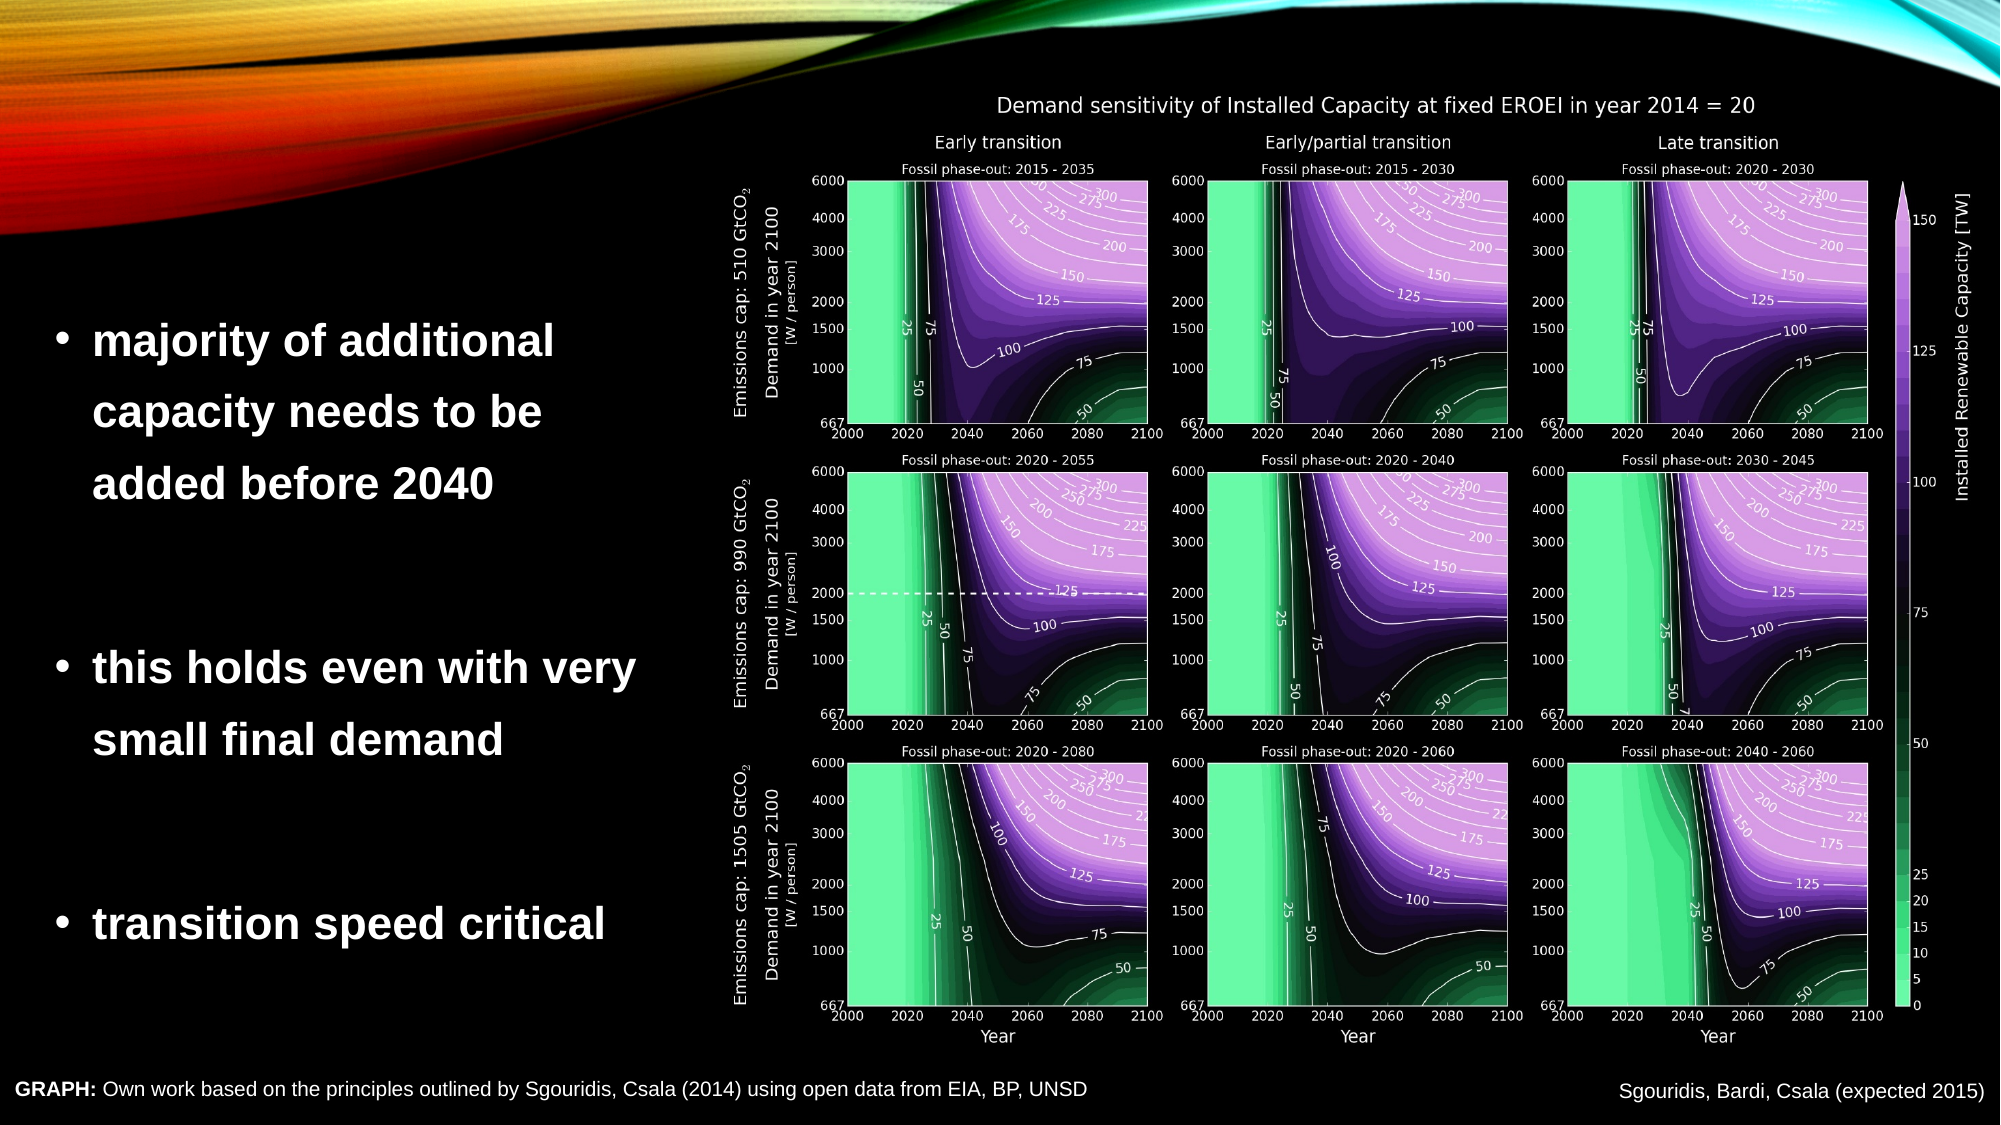

majority of additional capacity needs to be added before 2040

this holds even with very small final demand

transition speed critical

Sgouridis, Bardi, Csala (expected 2015)
GRAPH: Own work based on the principles outlined by Sgouridis, Csala (2014) using open data from EIA, BP, UNSD